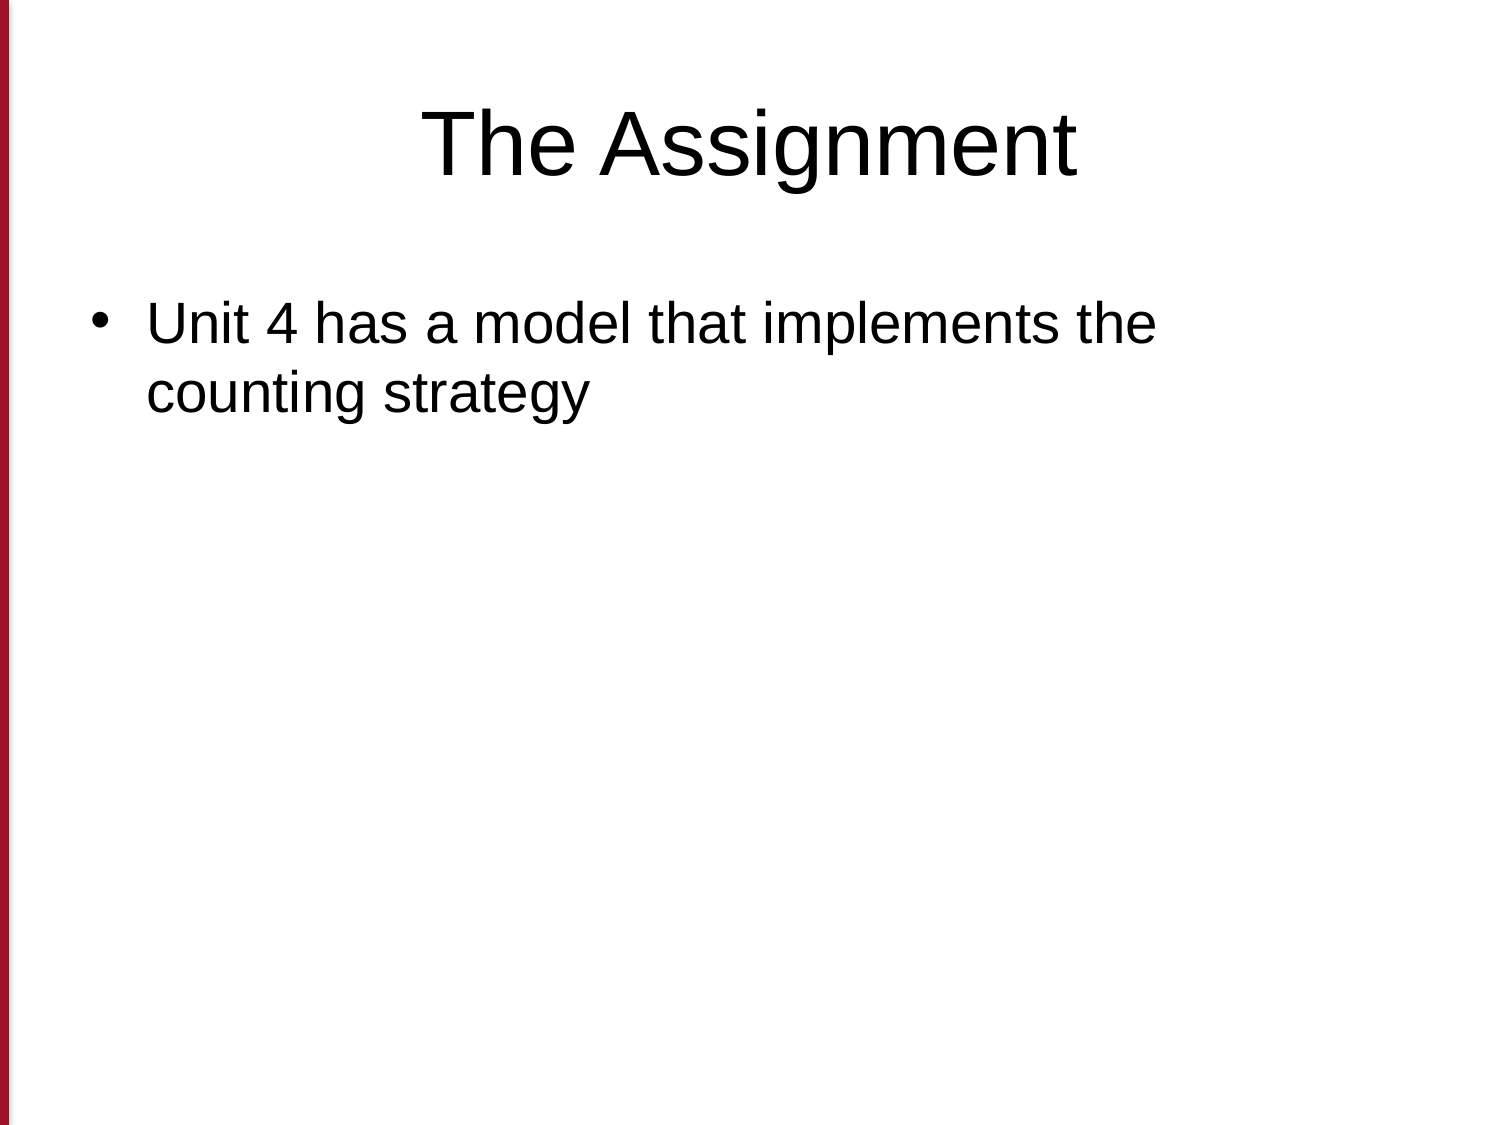

# The Assignment
Unit 4 has a model that implements the
counting strategy